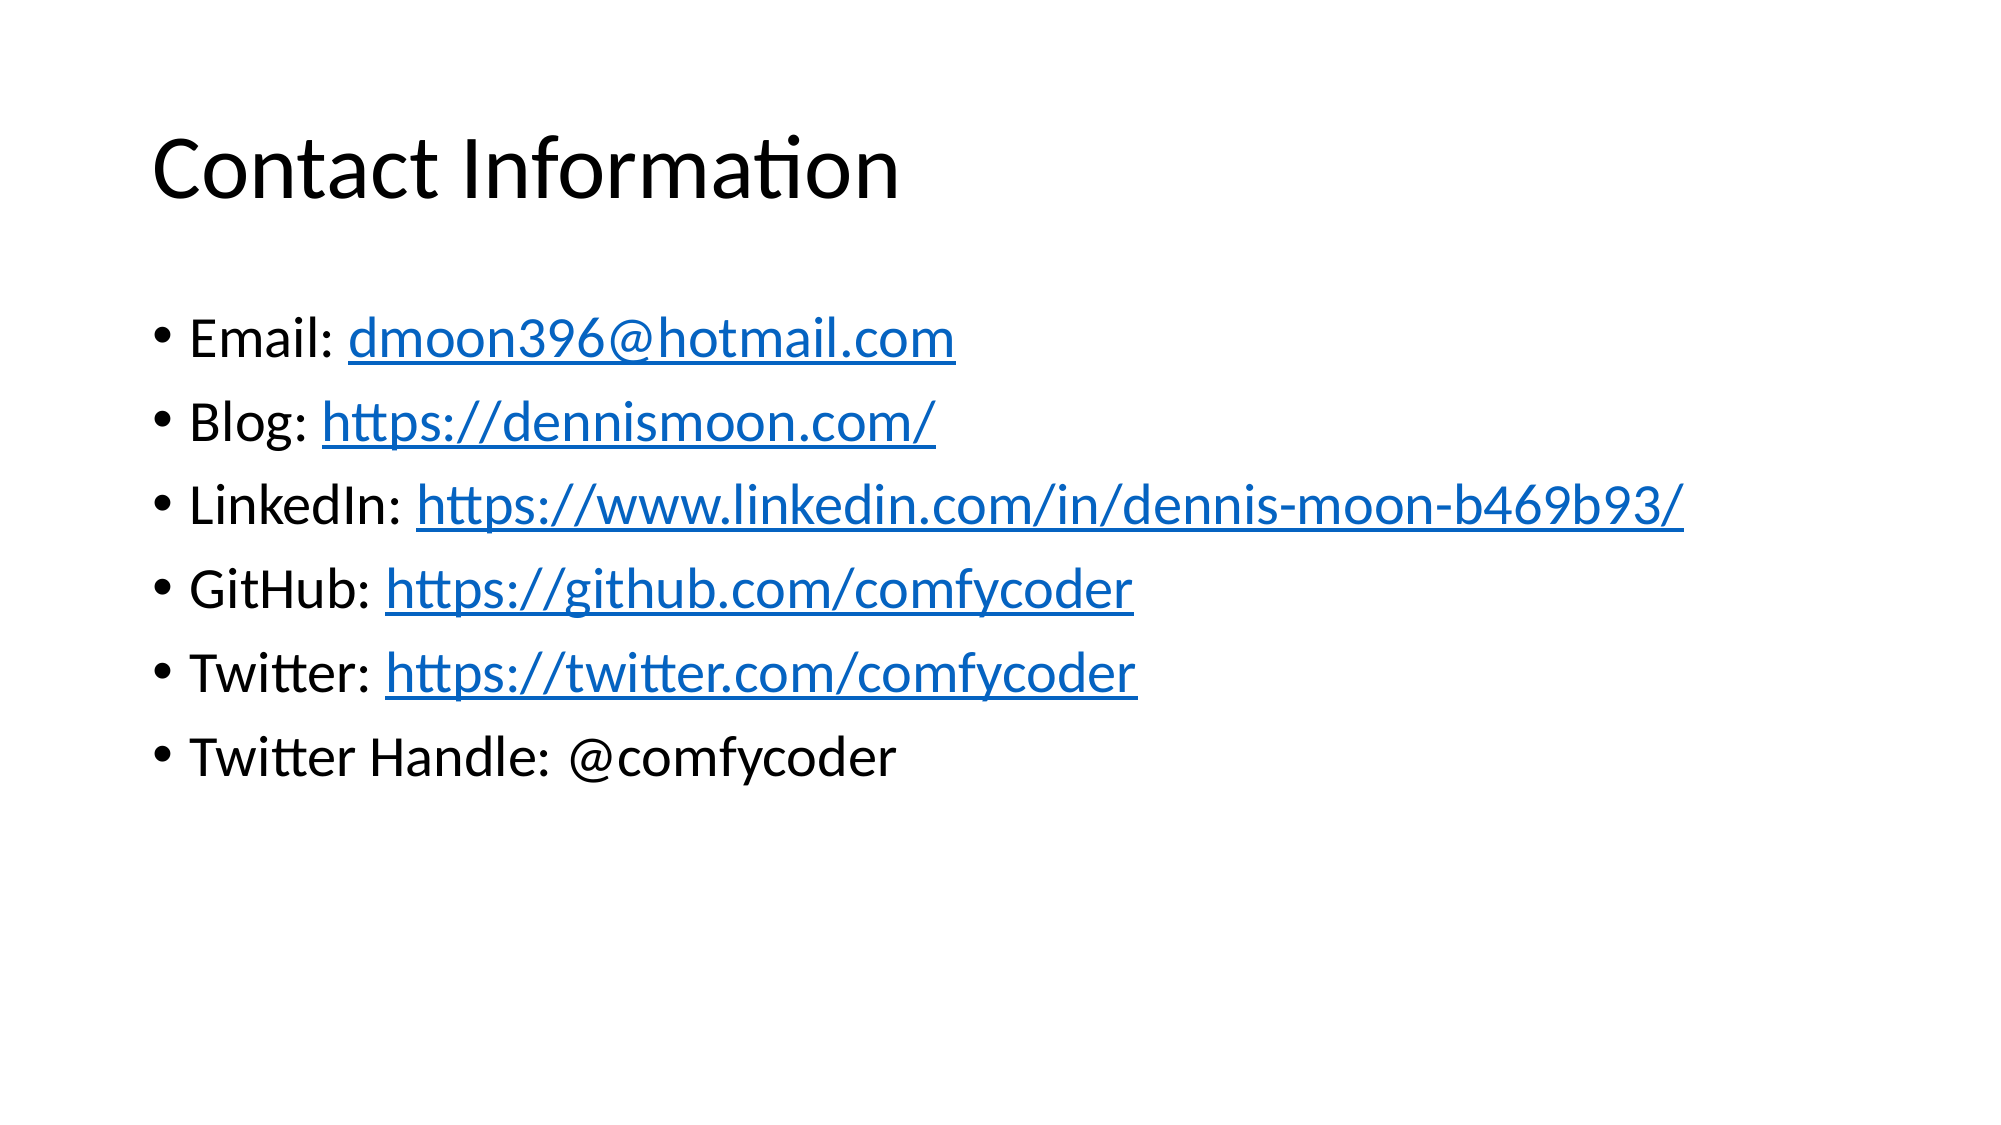

# Contact Information
Email: dmoon396@hotmail.com
Blog: https://dennismoon.com/
LinkedIn: https://www.linkedin.com/in/dennis-moon-b469b93/
GitHub: https://github.com/comfycoder
Twitter: https://twitter.com/comfycoder
Twitter Handle: @comfycoder